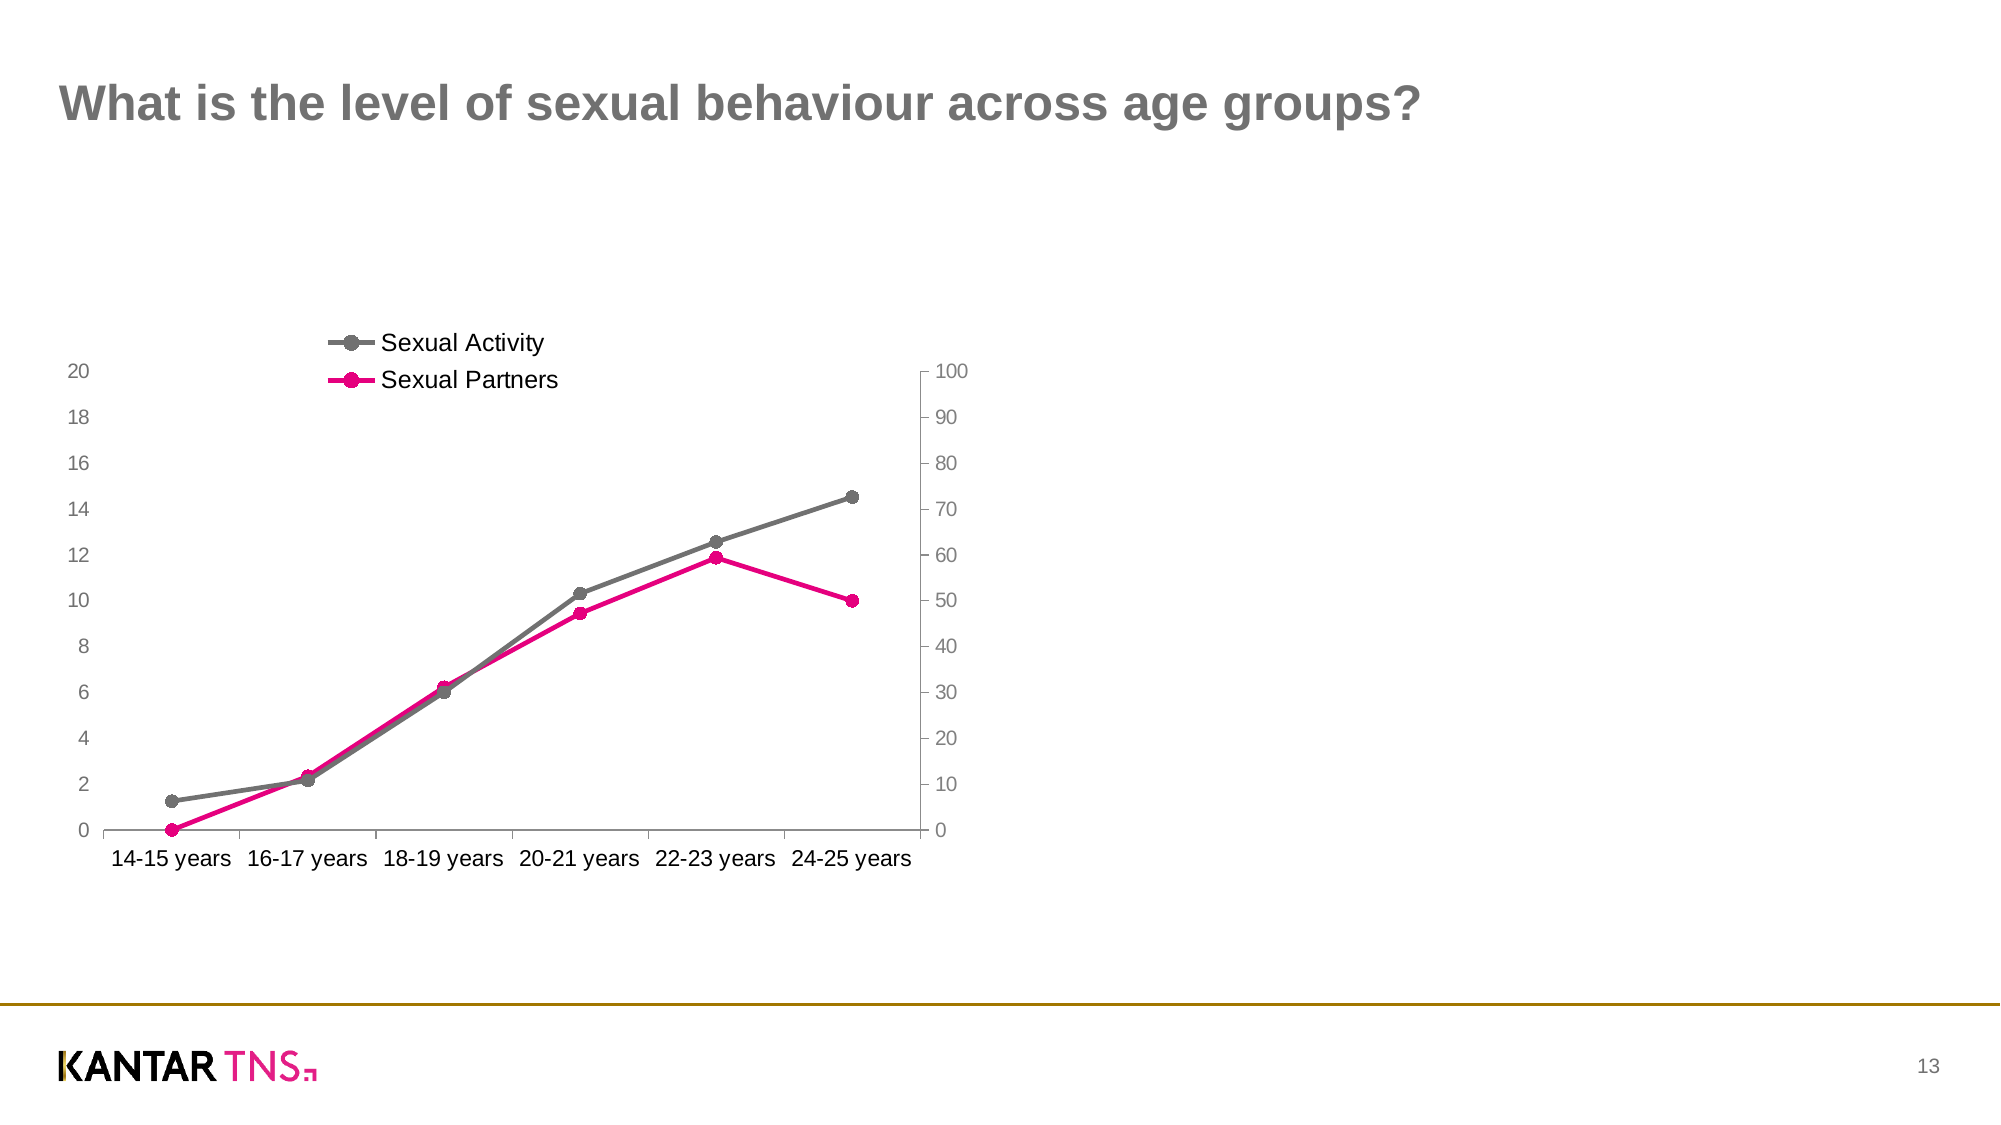

# What is the level of sexual behaviour across age groups?

### Chart

| Category | Sexual Partners | Sexual Activity |
|---|---|---|
| 14-15 years | 0.0 | 6.289308176100629 |
| 16-17 years | 2.3474178403755865 | 10.7981220657277 |
| 18-19 years | 6.227106227106227 | 30.036630036630036 |
| 20-21 years | 9.448818897637794 | 51.574803149606296 |
| 22-23 years | 11.877394636015326 | 62.83524904214559 |
| 24-25 years | 10.0 | 72.6470588235294 |
13